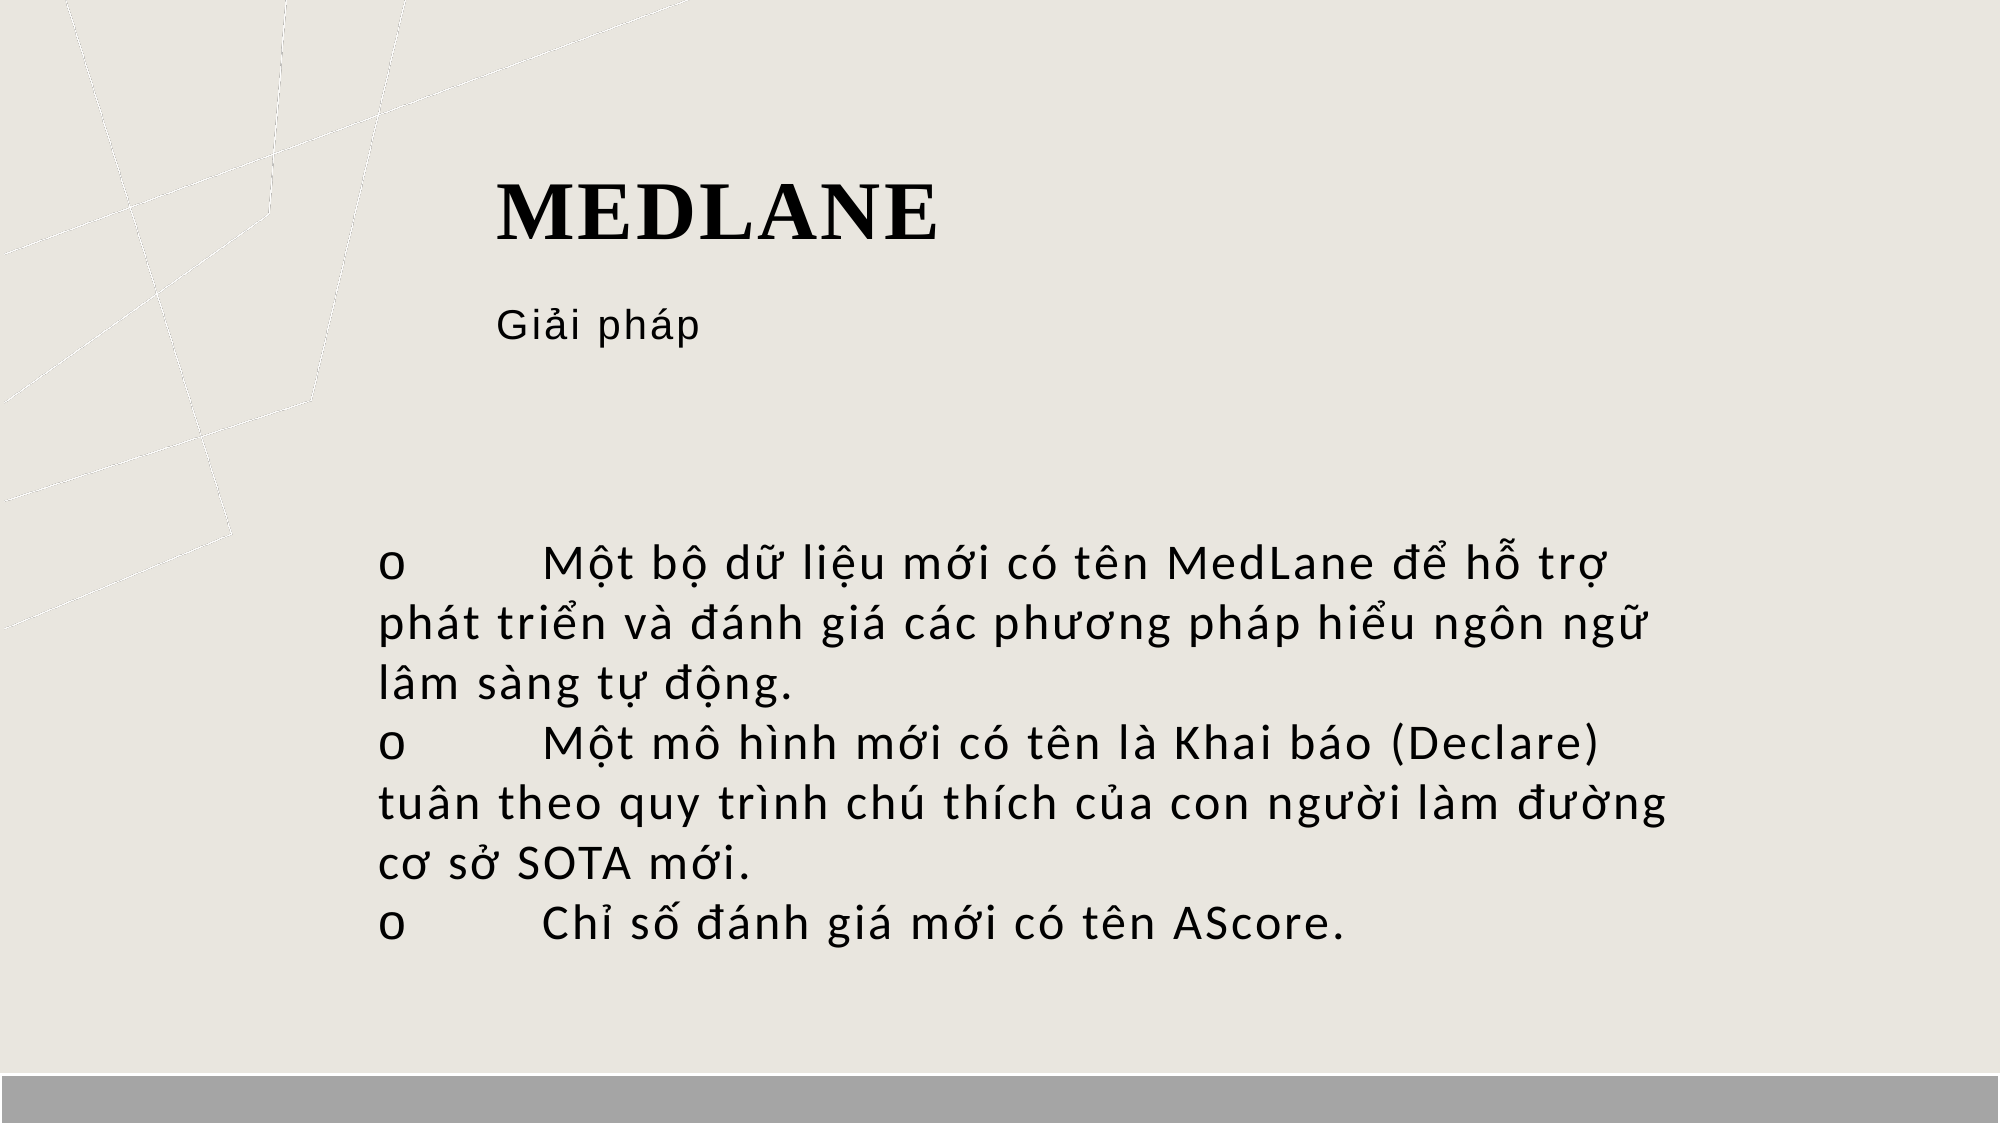

# MedLane
Giải pháp

o	 Một bộ dữ liệu mới có tên MedLane để hỗ trợ phát triển và đánh giá các phương pháp hiểu ngôn ngữ lâm sàng tự động.
o	 Một mô hình mới có tên là Khai báo (Declare) tuân theo quy trình chú thích của con người làm đường cơ sở SOTA mới.
o	 Chỉ số đánh giá mới có tên AScore.